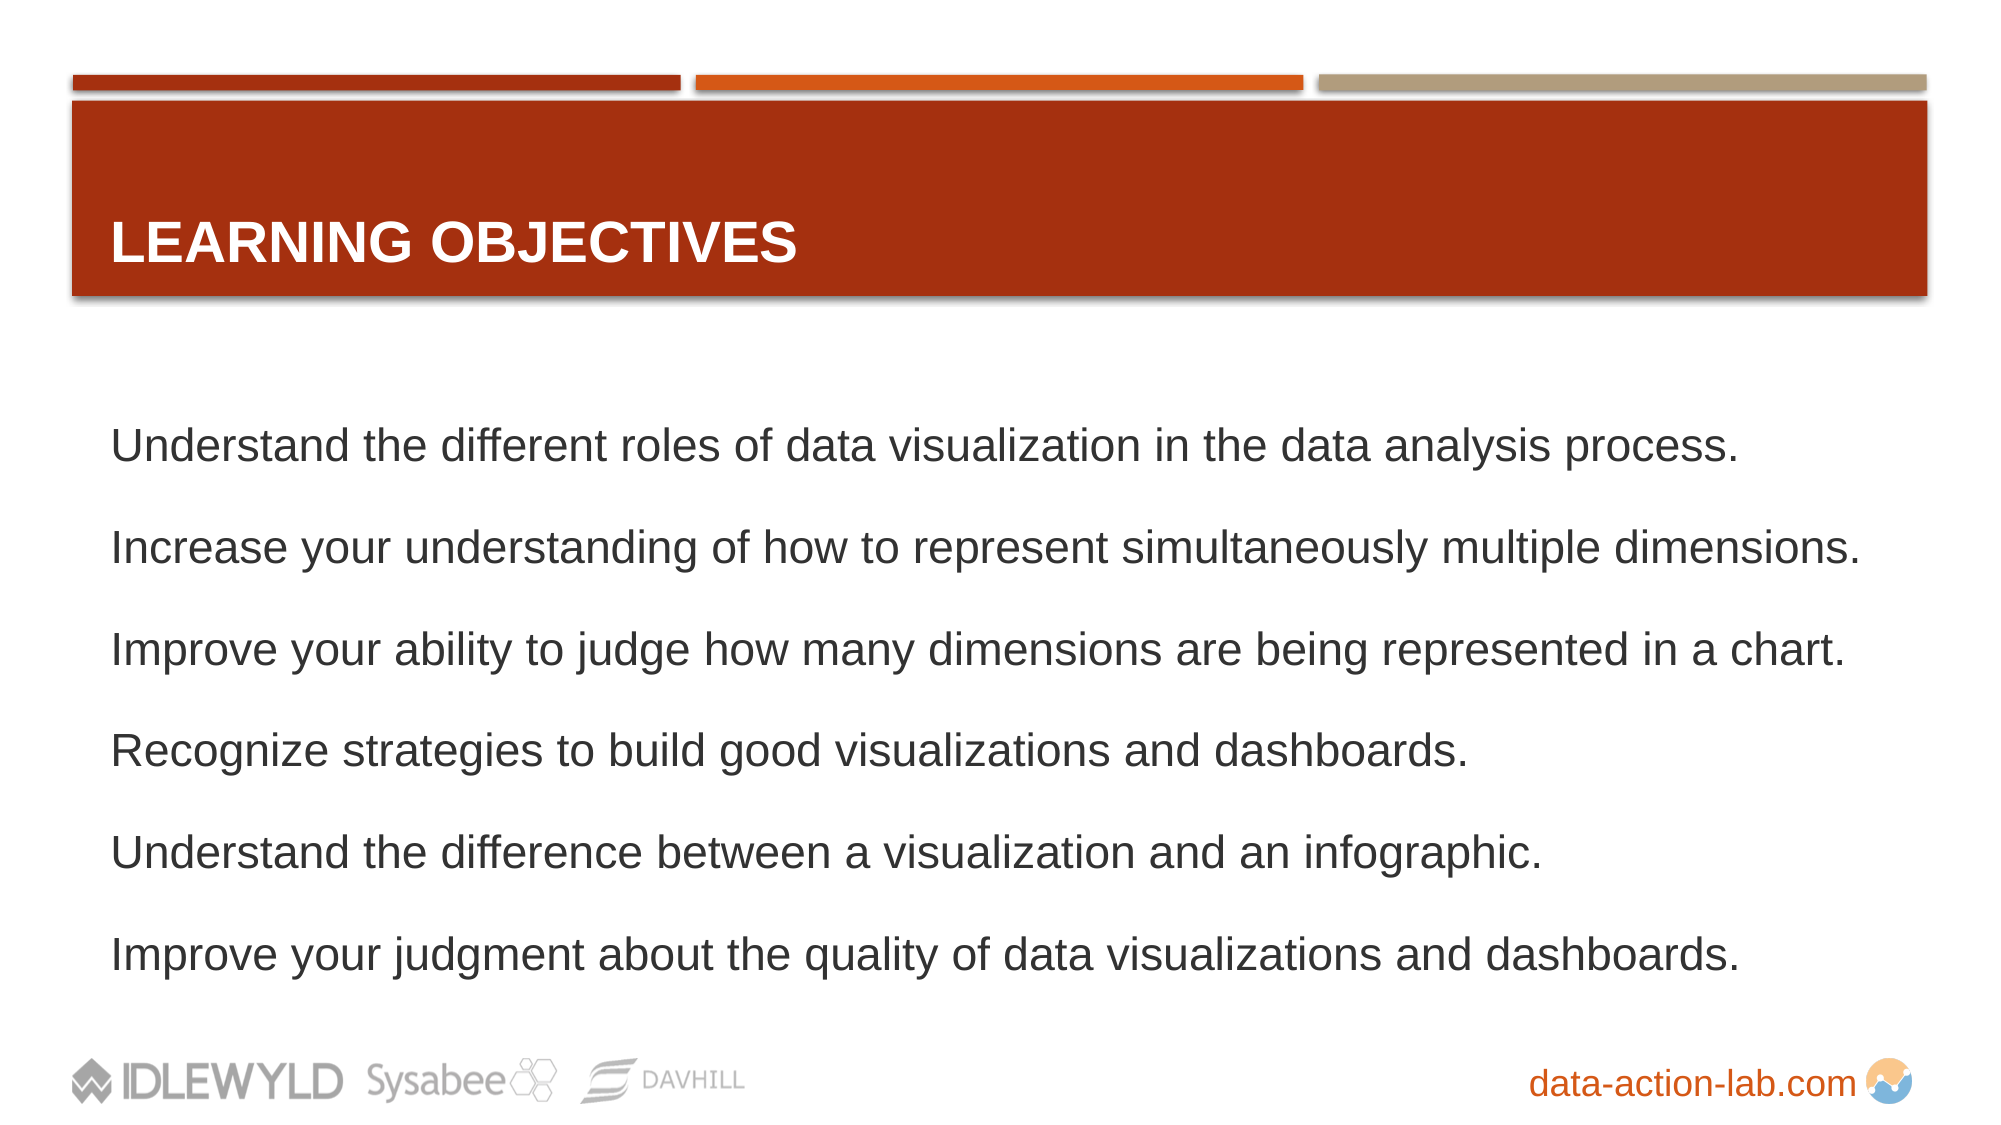

# Learning Objectives
Understand the different roles of data visualization in the data analysis process.

Increase your understanding of how to represent simultaneously multiple dimensions.

Improve your ability to judge how many dimensions are being represented in a chart.

Recognize strategies to build good visualizations and dashboards.

Understand the difference between a visualization and an infographic.

Improve your judgment about the quality of data visualizations and dashboards.